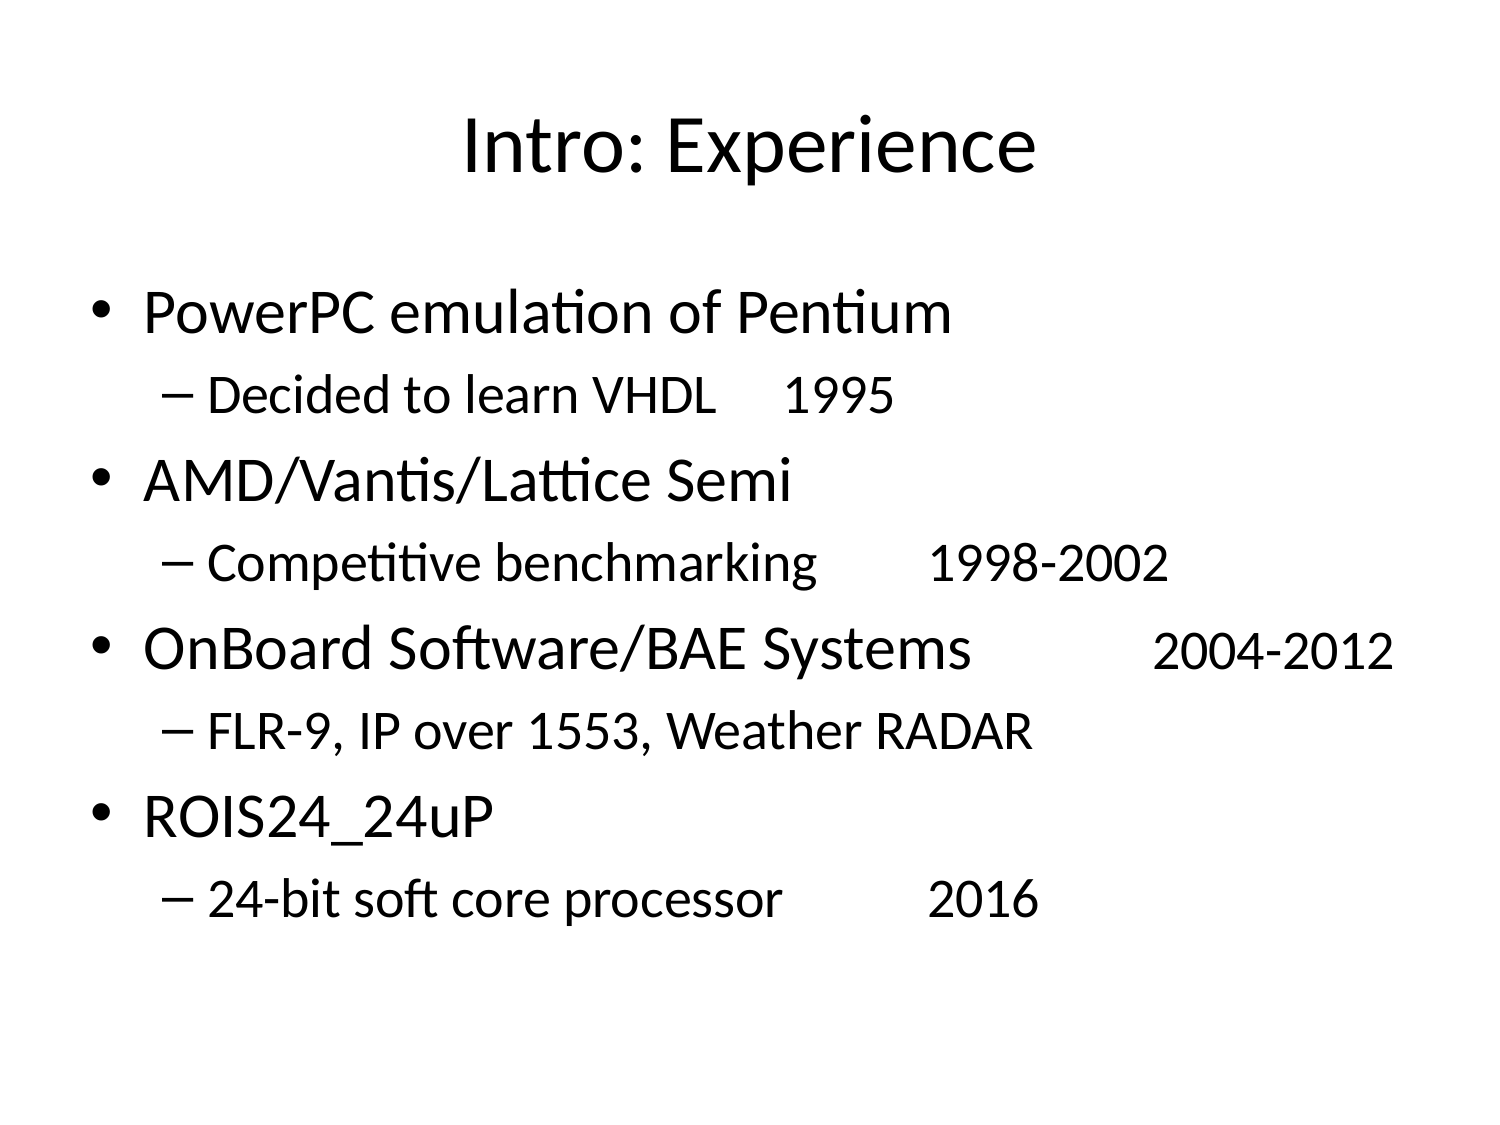

# Intro: Experience
PowerPC emulation of Pentium
Decided to learn VHDL			1995
AMD/Vantis/Lattice Semi
Competitive benchmarking		1998-2002
OnBoard Software/BAE Systems   	2004-2012
FLR-9, IP over 1553, Weather RADAR
ROIS24_24uP
24-bit soft core processor			2016